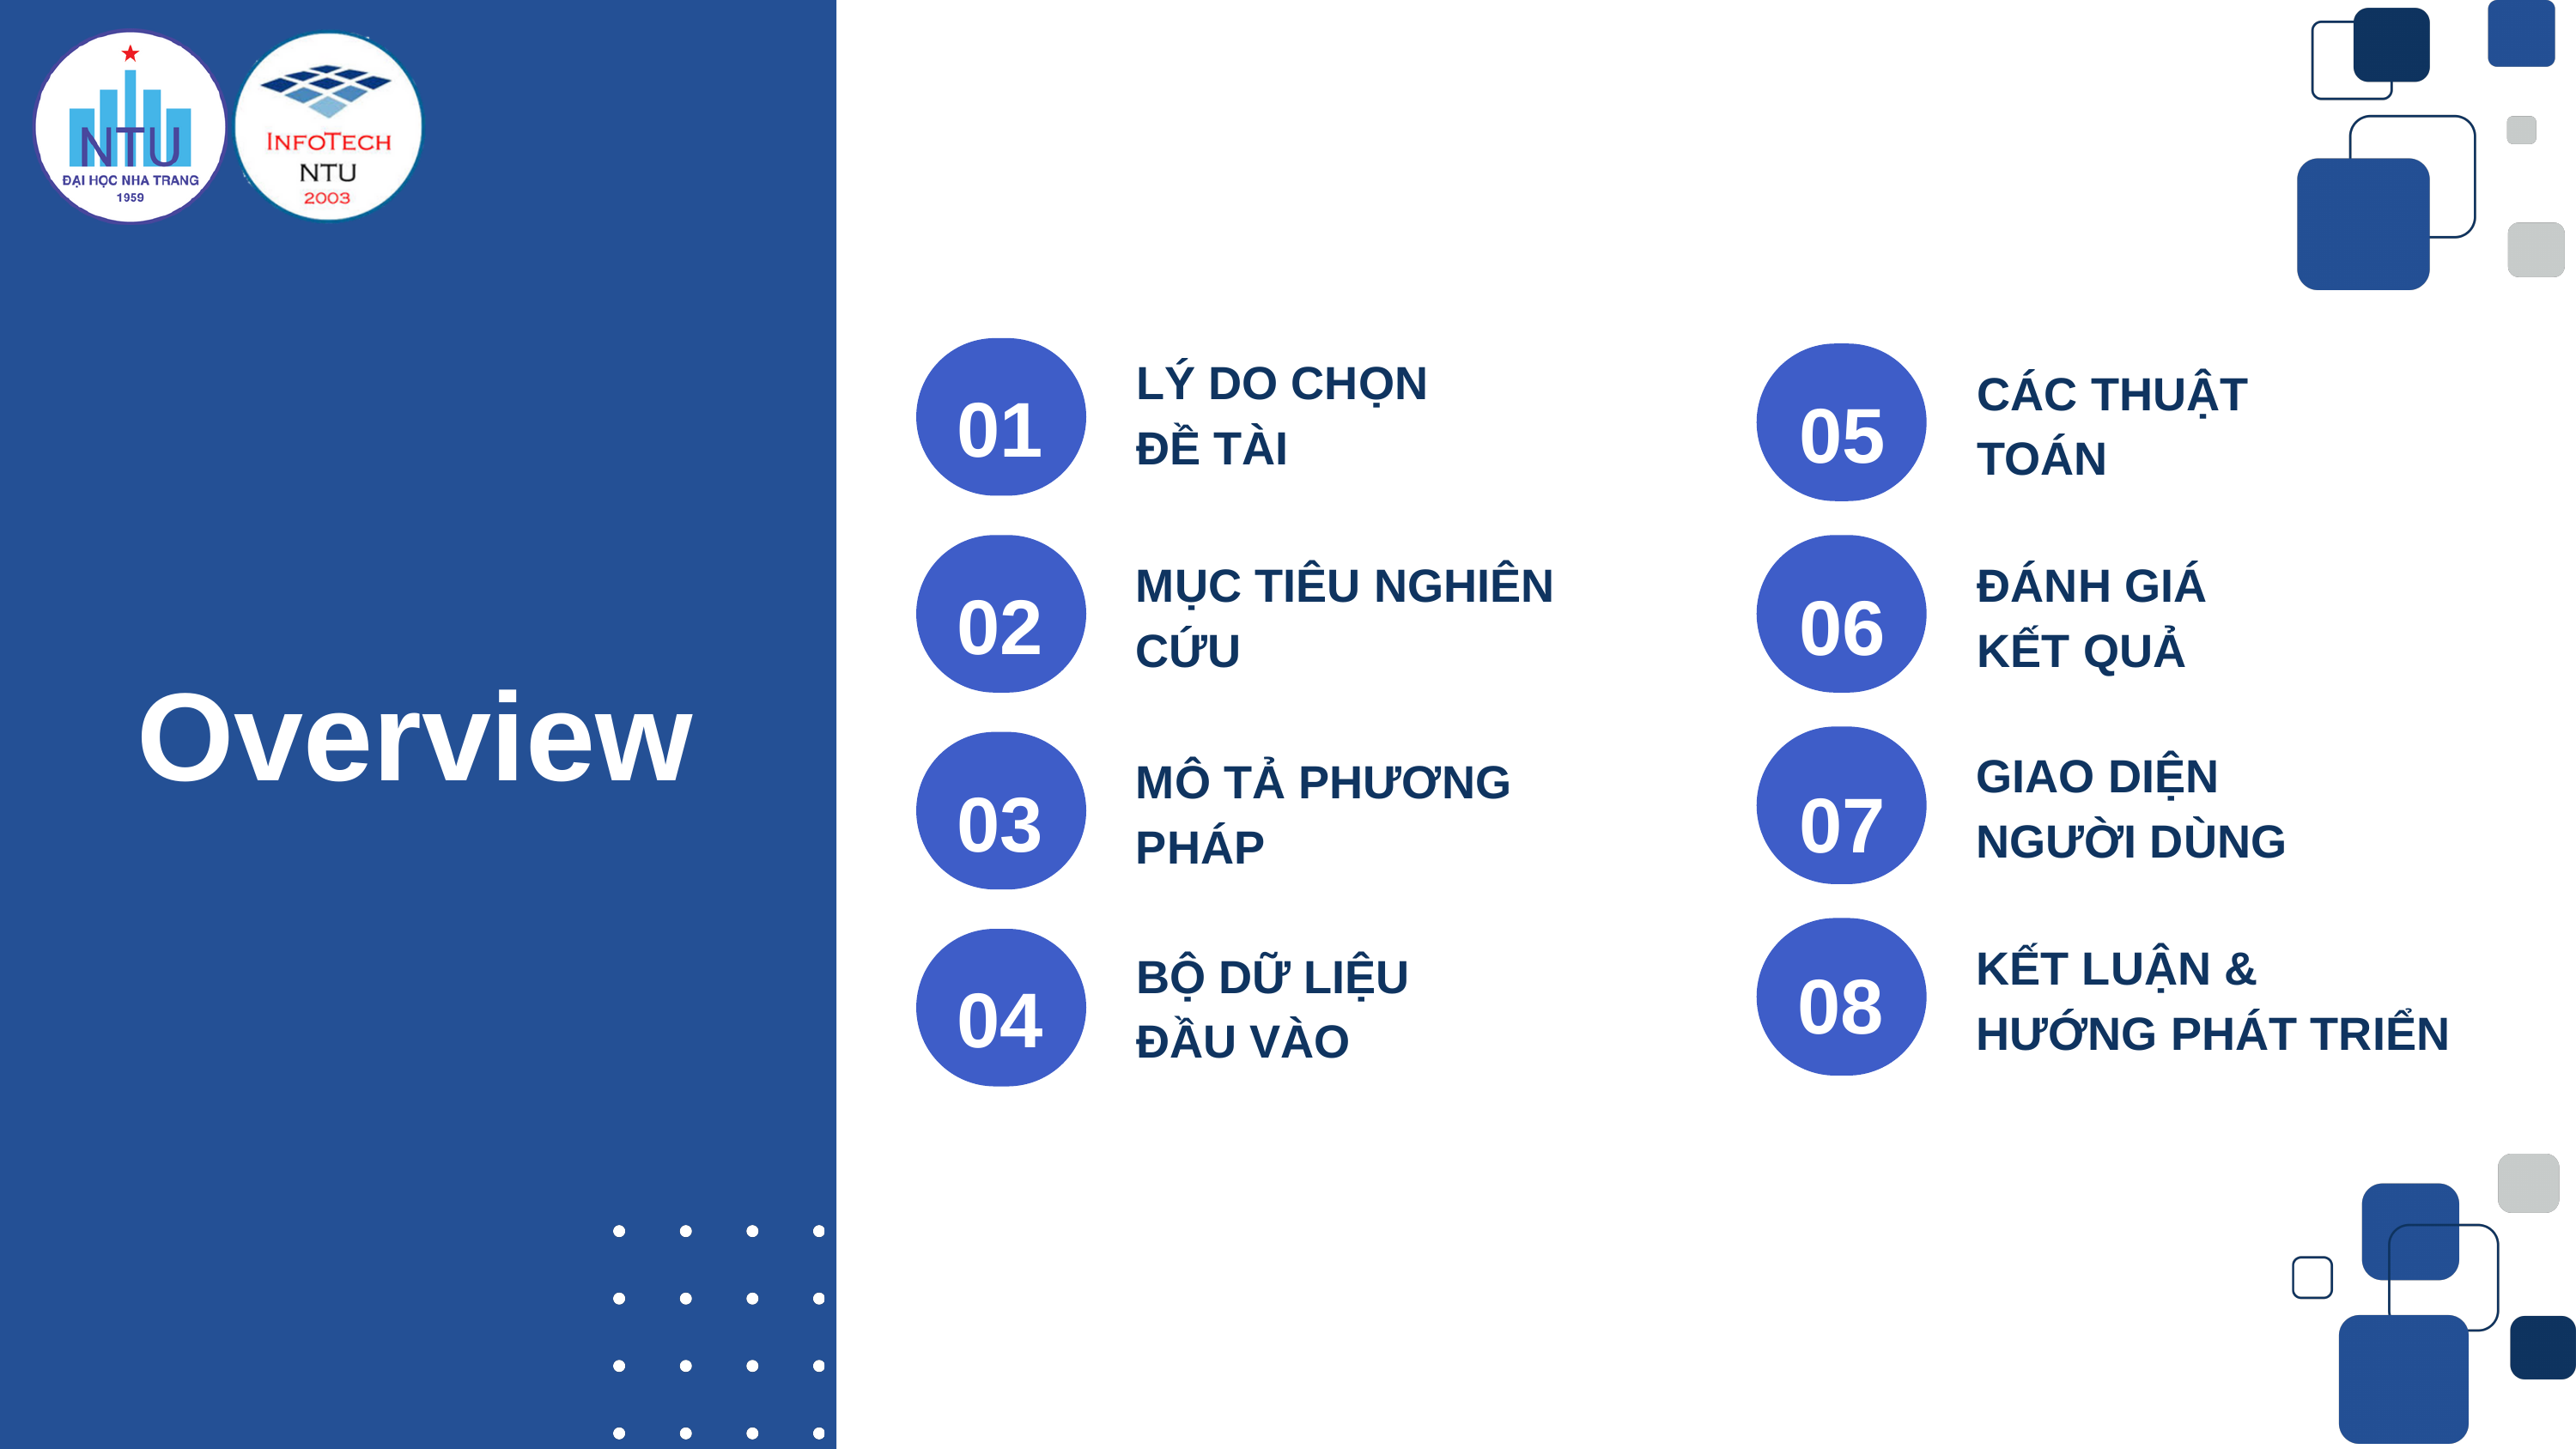

LÝ DO CHỌN ĐỀ TÀI

CÁC THUẬT TOÁN

01
05

MỤC TIÊU NGHIÊN CỨU
ĐÁNH GIÁ KẾT QUẢ
02
06
Overview

GIAO DIỆN NGƯỜI DÙNG
MÔ TẢ PHƯƠNG PHÁP
03
07

KẾT LUẬN &
HƯỚNG PHÁT TRIỂN
BỘ DỮ LIỆU ĐẦU VÀO
08
04